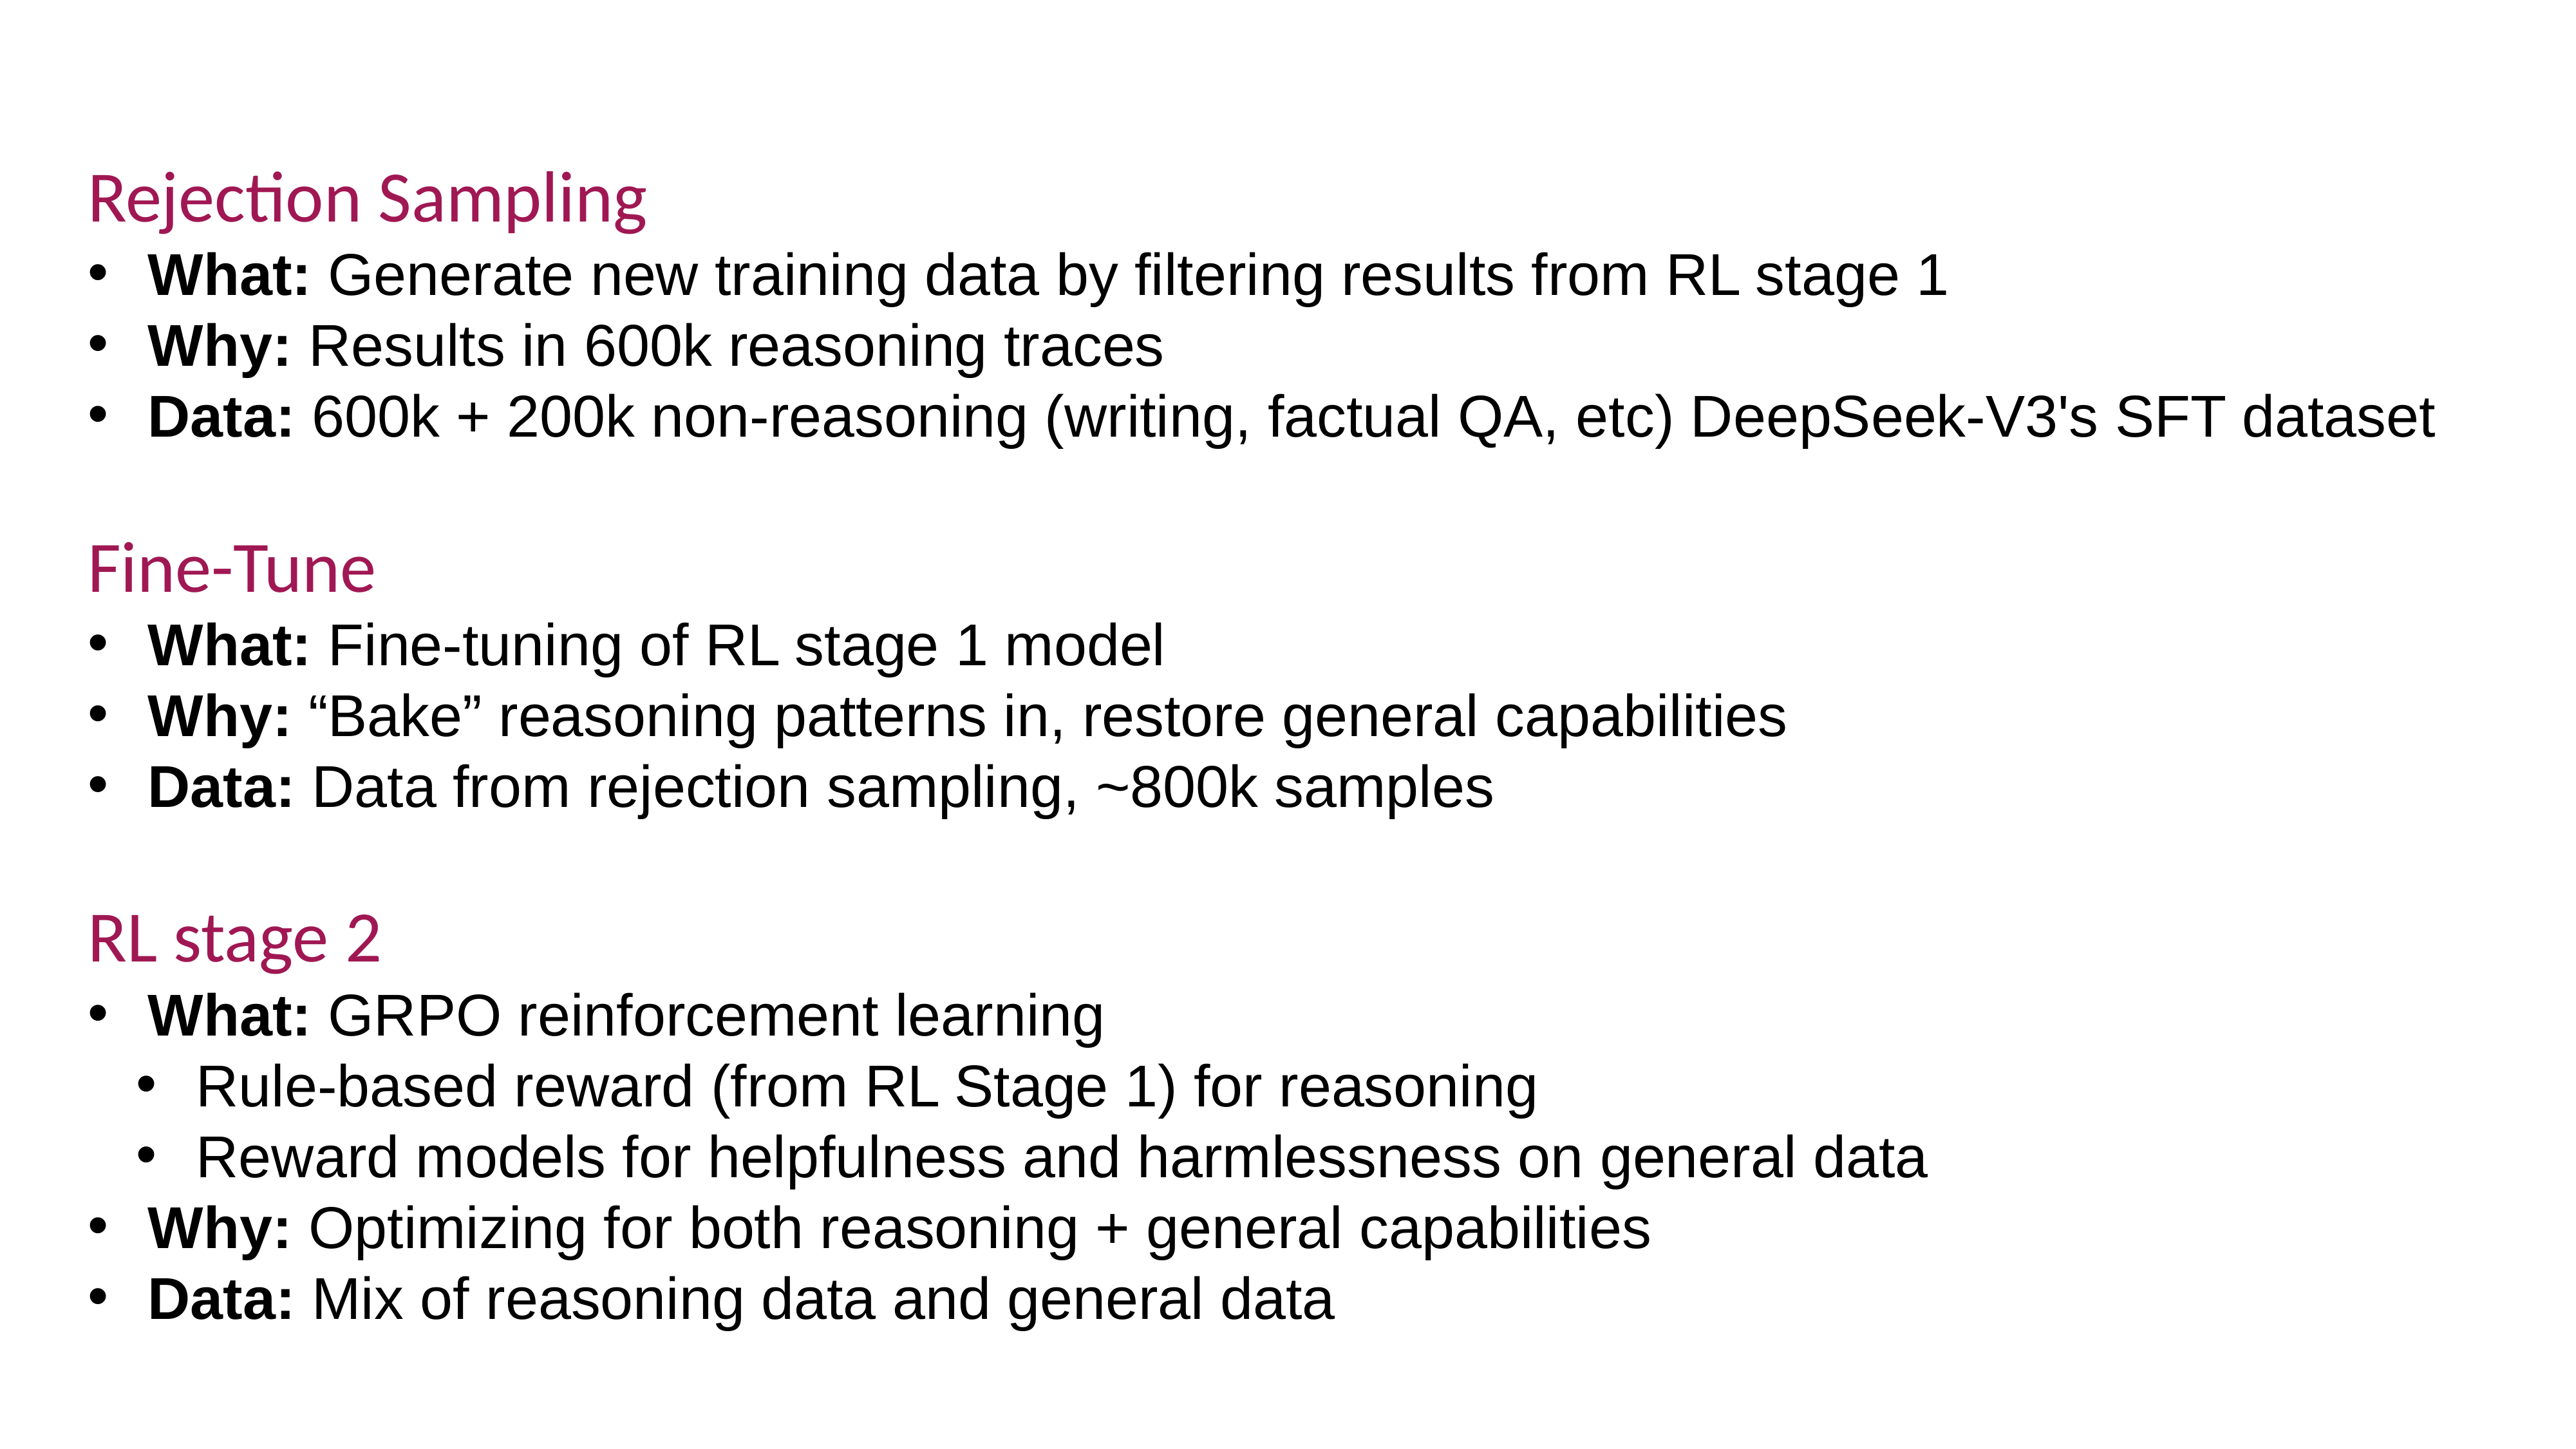

Rejection Sampling
What: Generate new training data by filtering results from RL stage 1
Why: Results in 600k reasoning traces
Data: 600k + 200k non-reasoning (writing, factual QA, etc) DeepSeek-V3's SFT dataset

Fine-Tune
What: Fine-tuning of RL stage 1 model
Why: “Bake” reasoning patterns in, restore general capabilities
Data: Data from rejection sampling, ~800k samples

RL stage 2
What: GRPO reinforcement learning
Rule-based reward (from RL Stage 1) for reasoning
Reward models for helpfulness and harmlessness on general data
Why: Optimizing for both reasoning + general capabilities
Data: Mix of reasoning data and general data